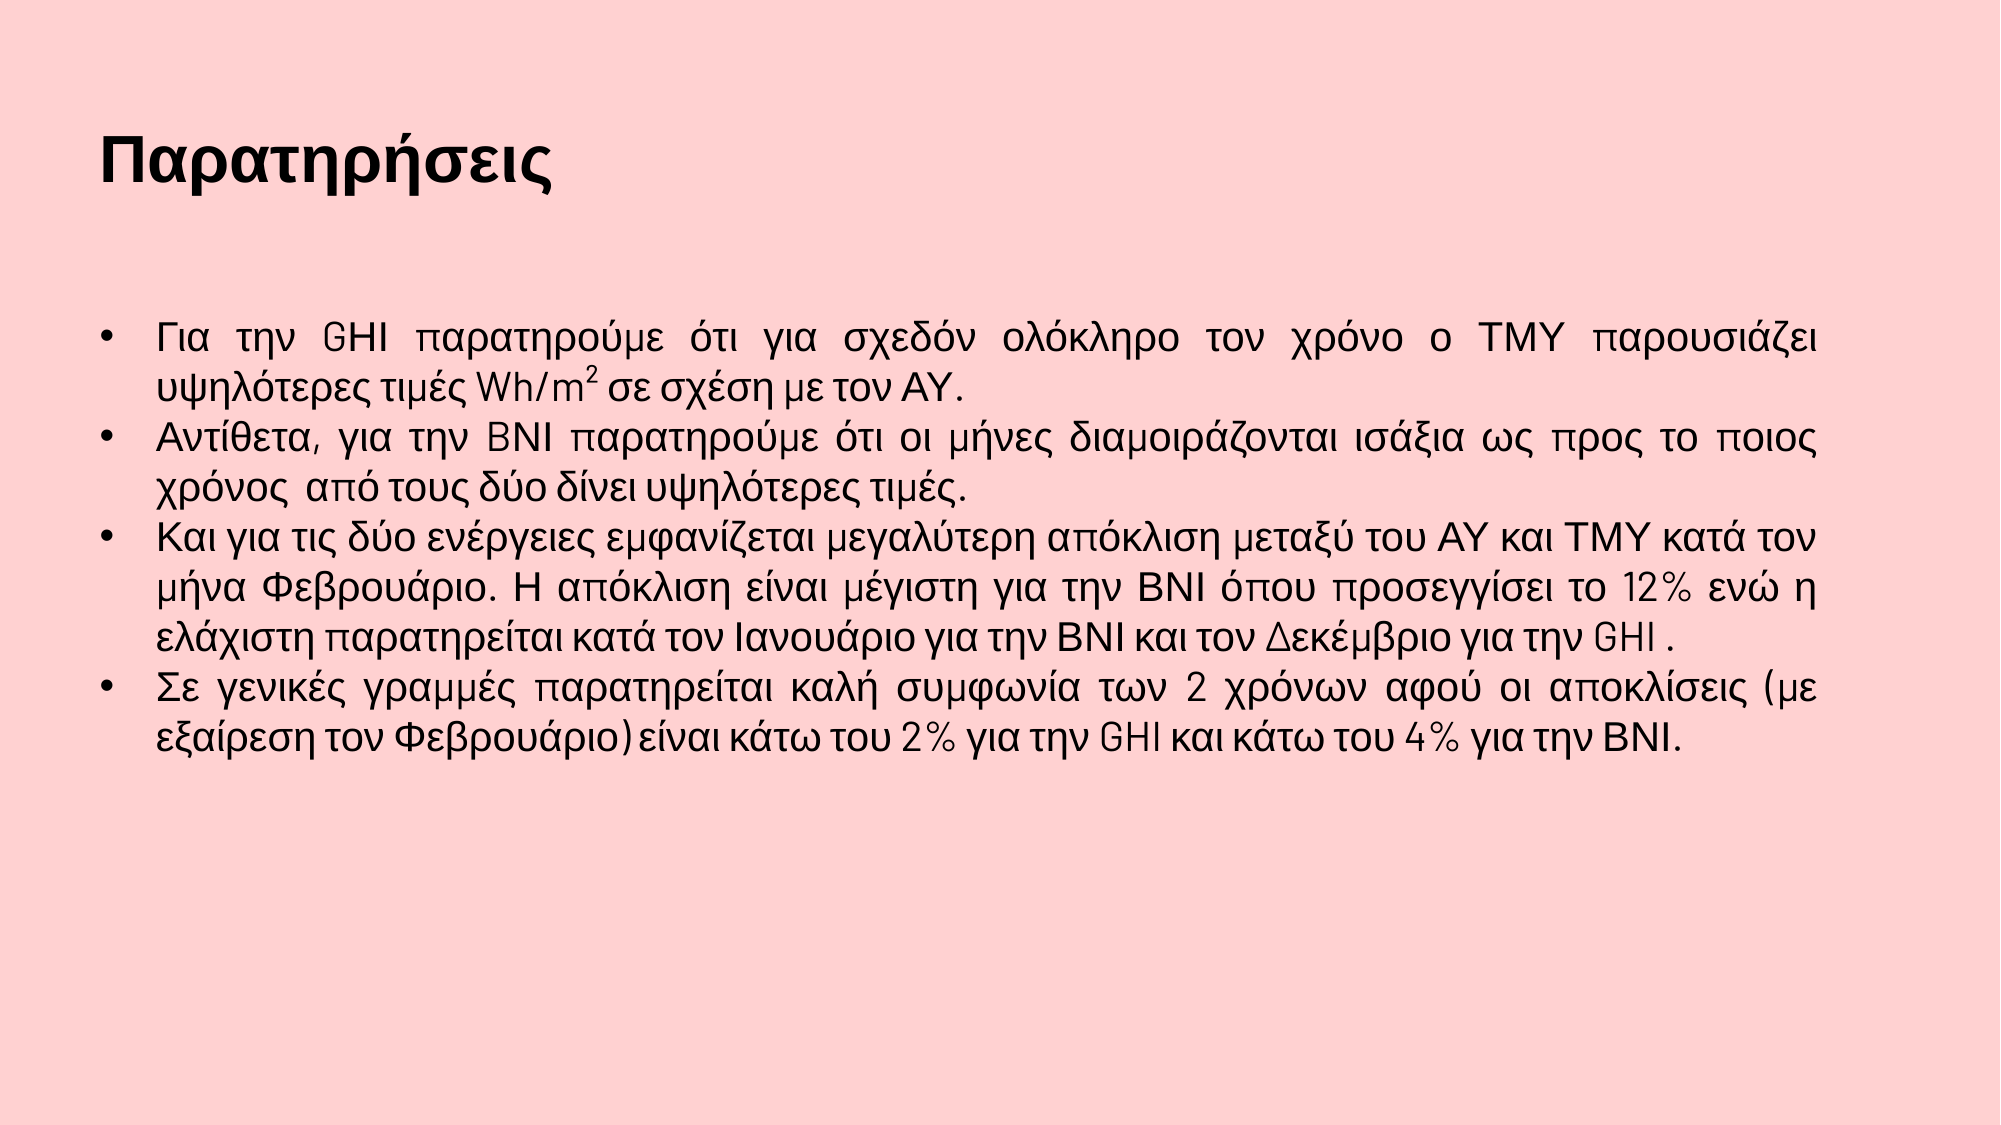

Παρατηρήσεις
Για την GΗΙ παρατηρούμε ότι για σχεδόν ολόκληρο τον χρόνο ο ΤΜΥ παρουσιάζει υψηλότερες τιμές Wh/m² σε σχέση με τον ΑΥ.
Αντίθετα, για την BΝΙ παρατηρούμε ότι οι μήνες διαμοιράζονται ισάξια ως προς το ποιος χρόνος  από τους δύο δίνει υψηλότερες τιμές.
Και για τις δύο ενέργειες εμφανίζεται μεγαλύτερη απόκλιση μεταξύ του ΑΥ και ΤΜΥ κατά τον μήνα Φεβρουάριο. Η απόκλιση είναι μέγιστη για την ΒΝΙ όπου προσεγγίσει το 12% ενώ η ελάχιστη παρατηρείται κατά τον Ιανουάριο για την ΒΝΙ και τον Δεκέμβριο για την GHI .
Σε γενικές γραμμές παρατηρείται καλή συμφωνία των 2 χρόνων αφού οι αποκλίσεις (με εξαίρεση τον Φεβρουάριο) είναι κάτω του 2% για την GHI και κάτω του 4% για την ΒΝΙ.